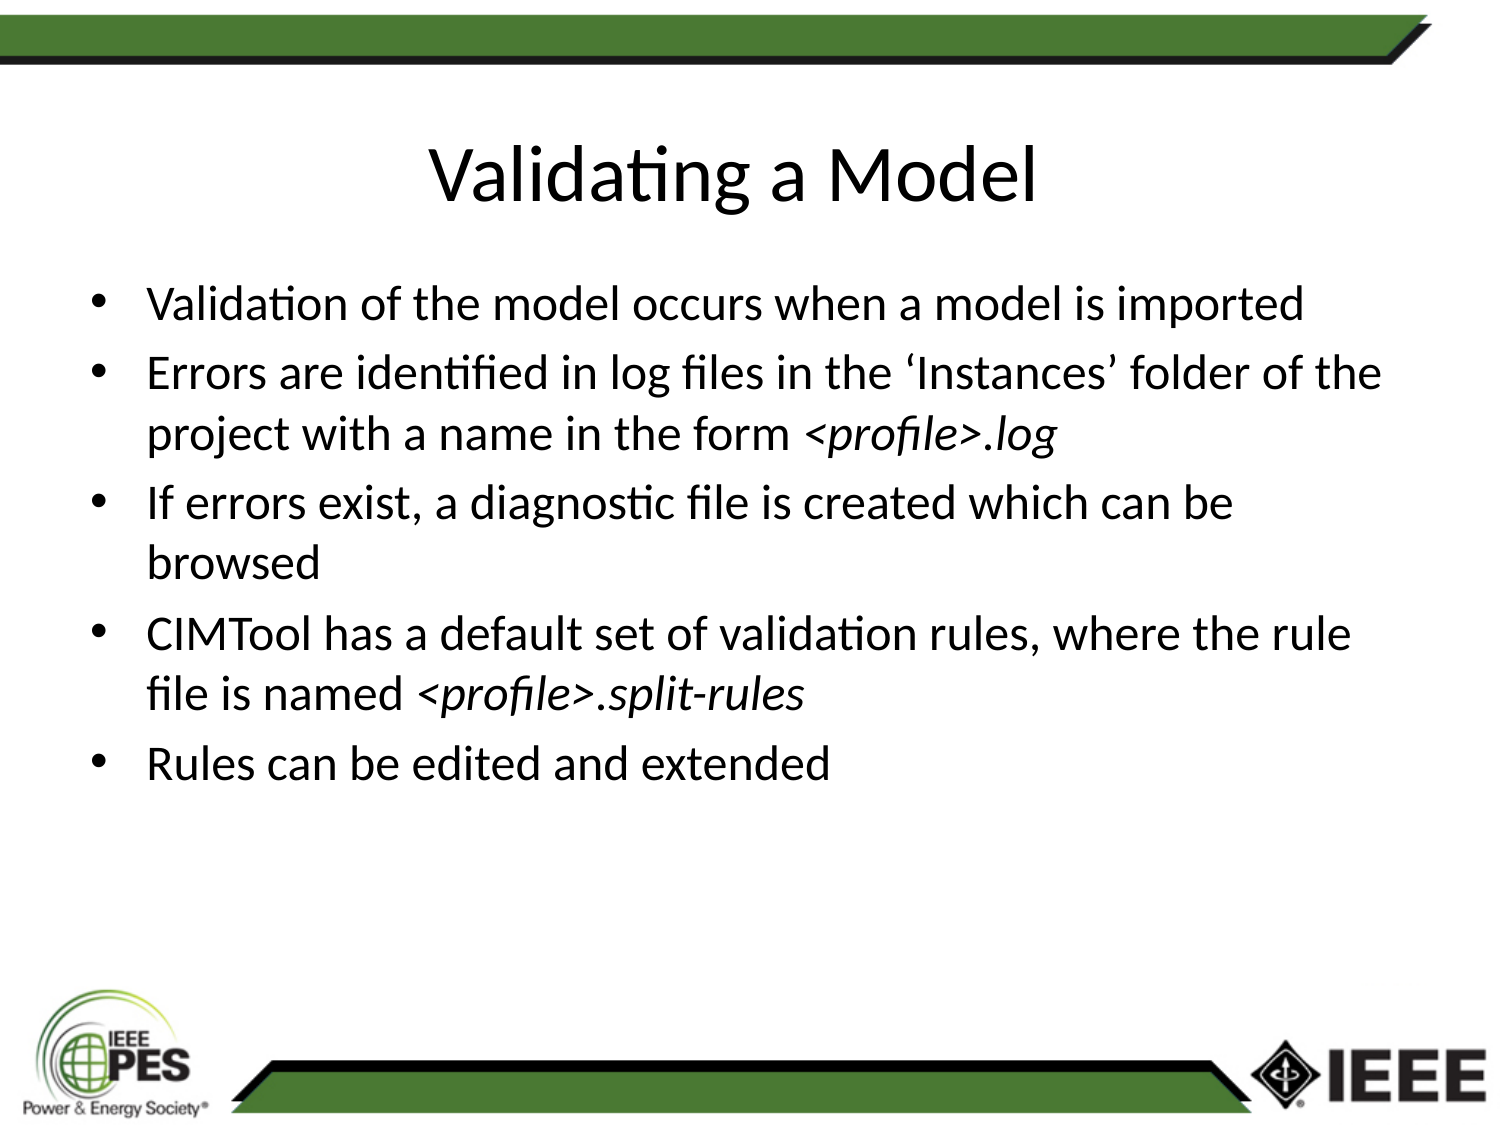

Validation of the model occurs when a model is imported
Errors are identified in log files in the ‘Instances’ folder of the project with a name in the form <profile>.log
If errors exist, a diagnostic file is created which can be browsed
CIMTool has a default set of validation rules, where the rule file is named <profile>.split-rules
Rules can be edited and extended
Validating a Model